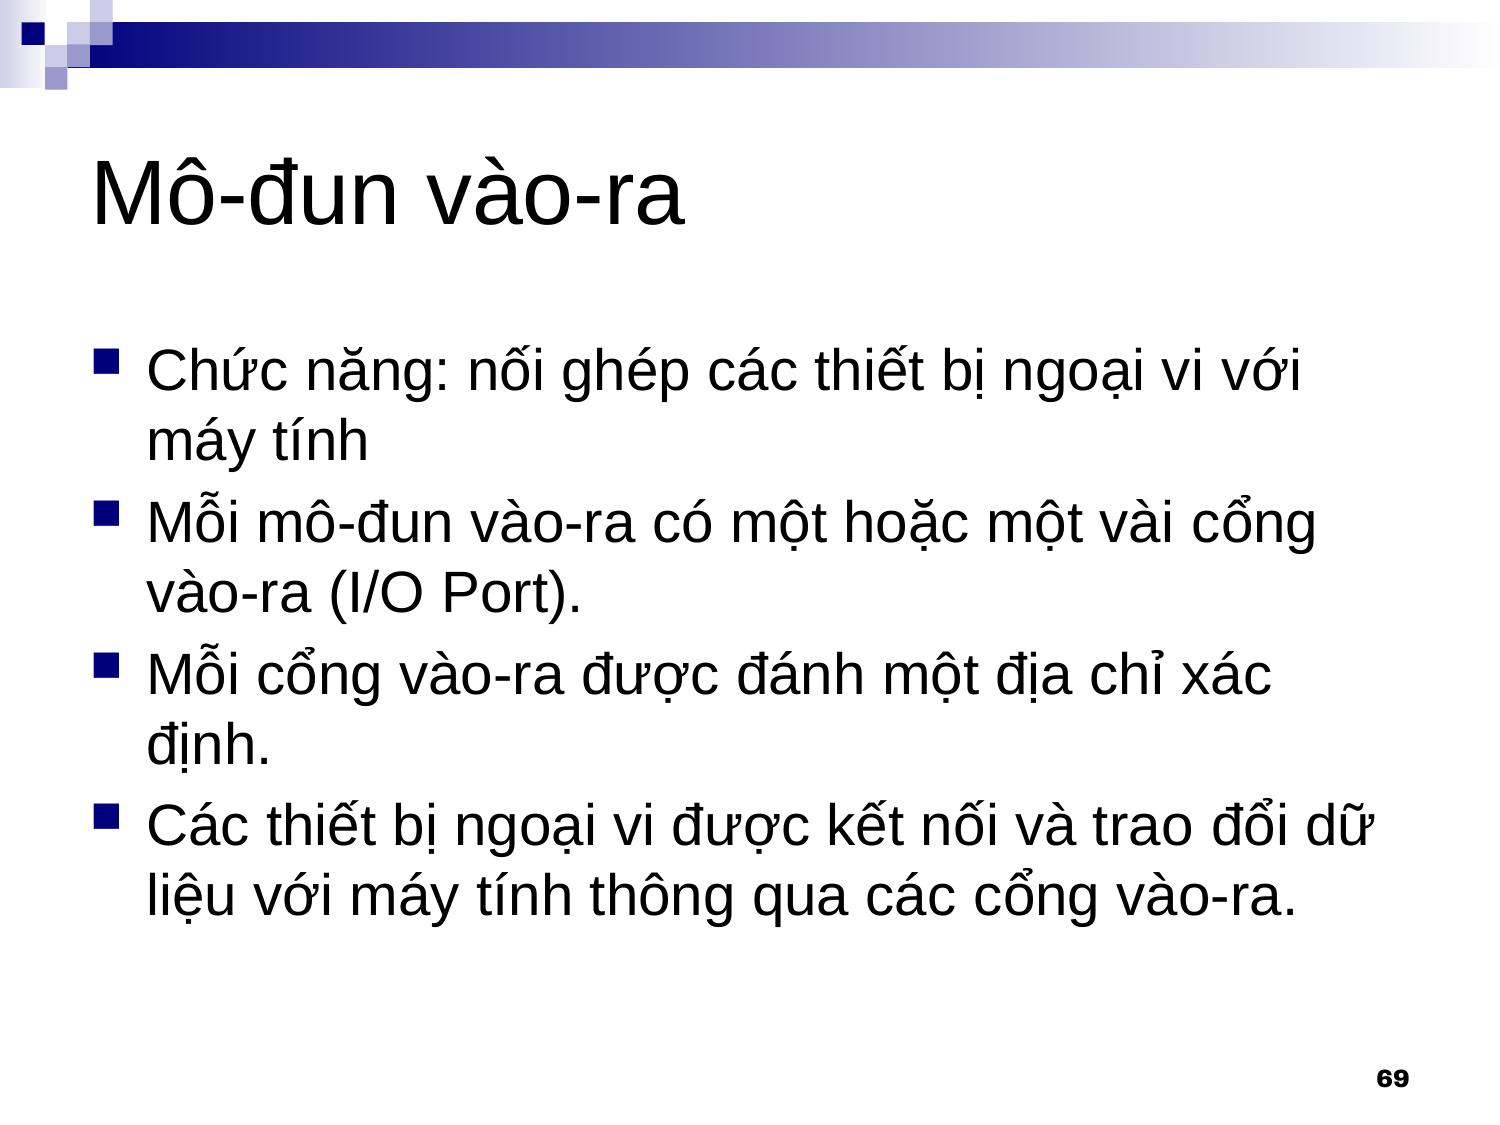

# Mô-đun vào-ra
Chức năng: nối ghép các thiết bị ngoại vi với máy tính
Mỗi mô-đun vào-ra có một hoặc một vài cổng vào-ra (I/O Port).
Mỗi cổng vào-ra được đánh một địa chỉ xác định.
Các thiết bị ngoại vi được kết nối và trao đổi dữ liệu với máy tính thông qua các cổng vào-ra.
69